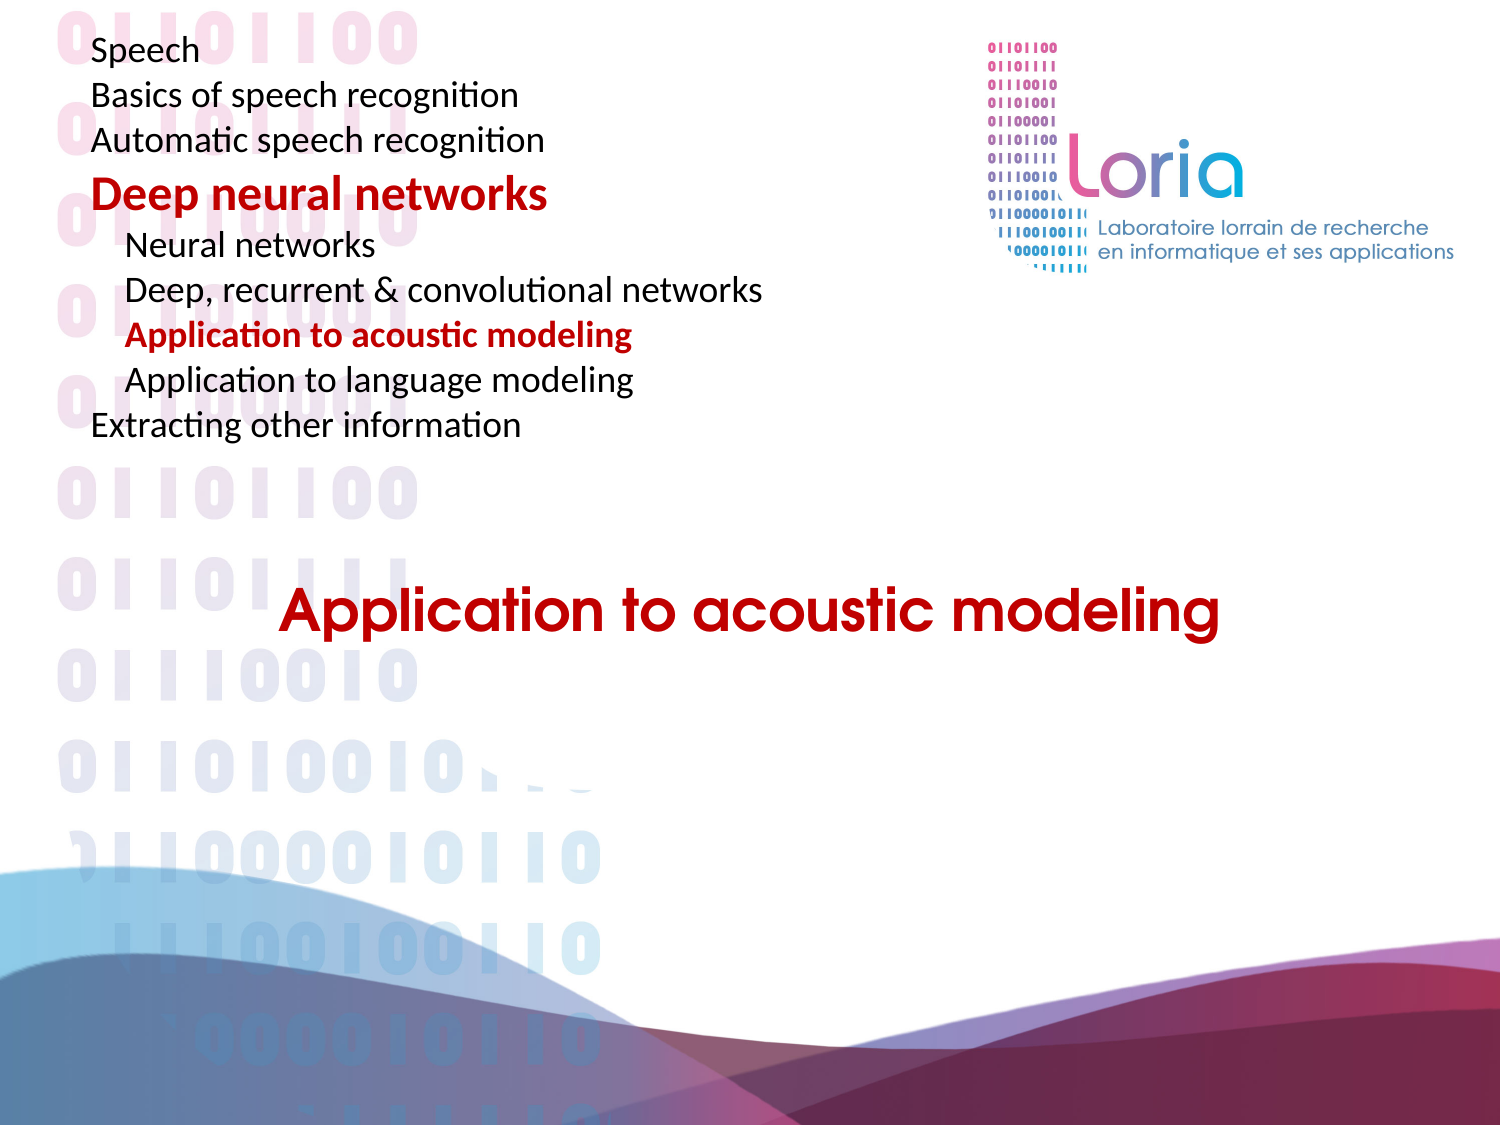

Speech
Basics of speech recognition
Automatic speech recognition
Deep neural networks
    Neural networks
    Deep, recurrent & convolutional networks
    Application to acoustic modeling
    Application to language modeling
Extracting other information
# Application to acoustic modeling